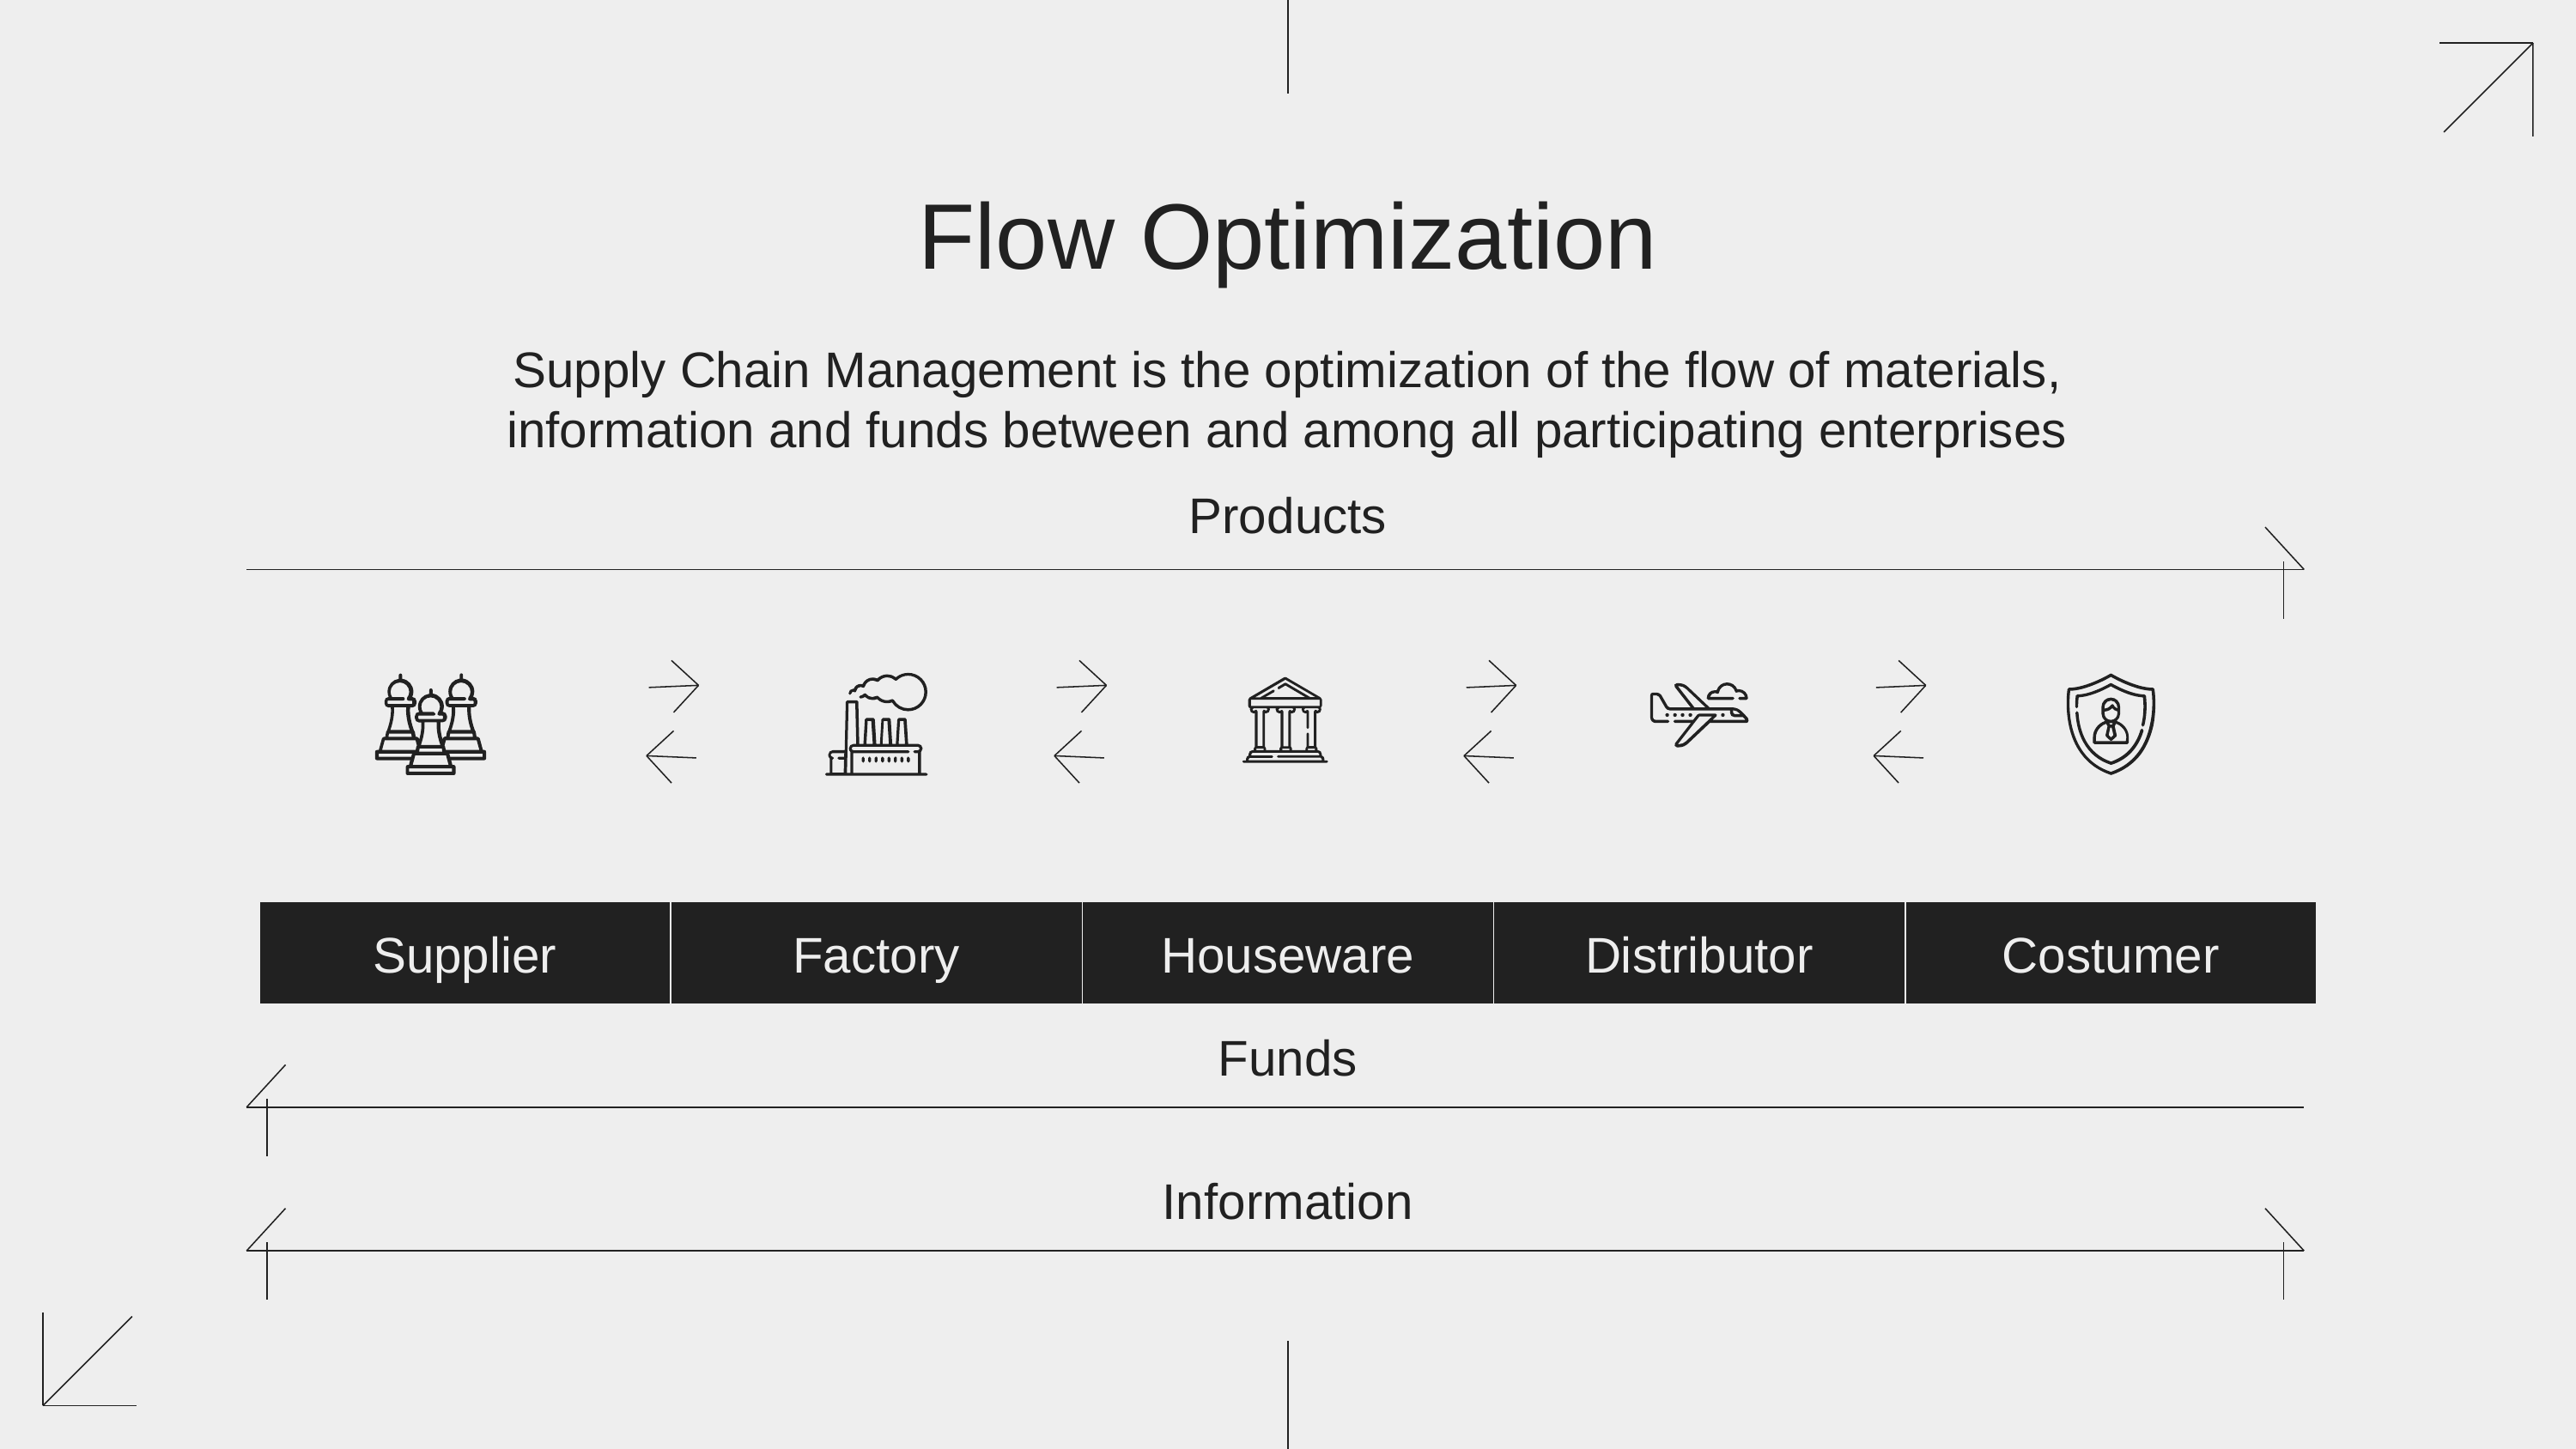

# Flow Optimization
Supply Chain Management is the optimization of the flow of materials, information and funds between and among all participating enterprises
Products

Supplier
Factory
Houseware
Distributor
Costumer
Funds
Information